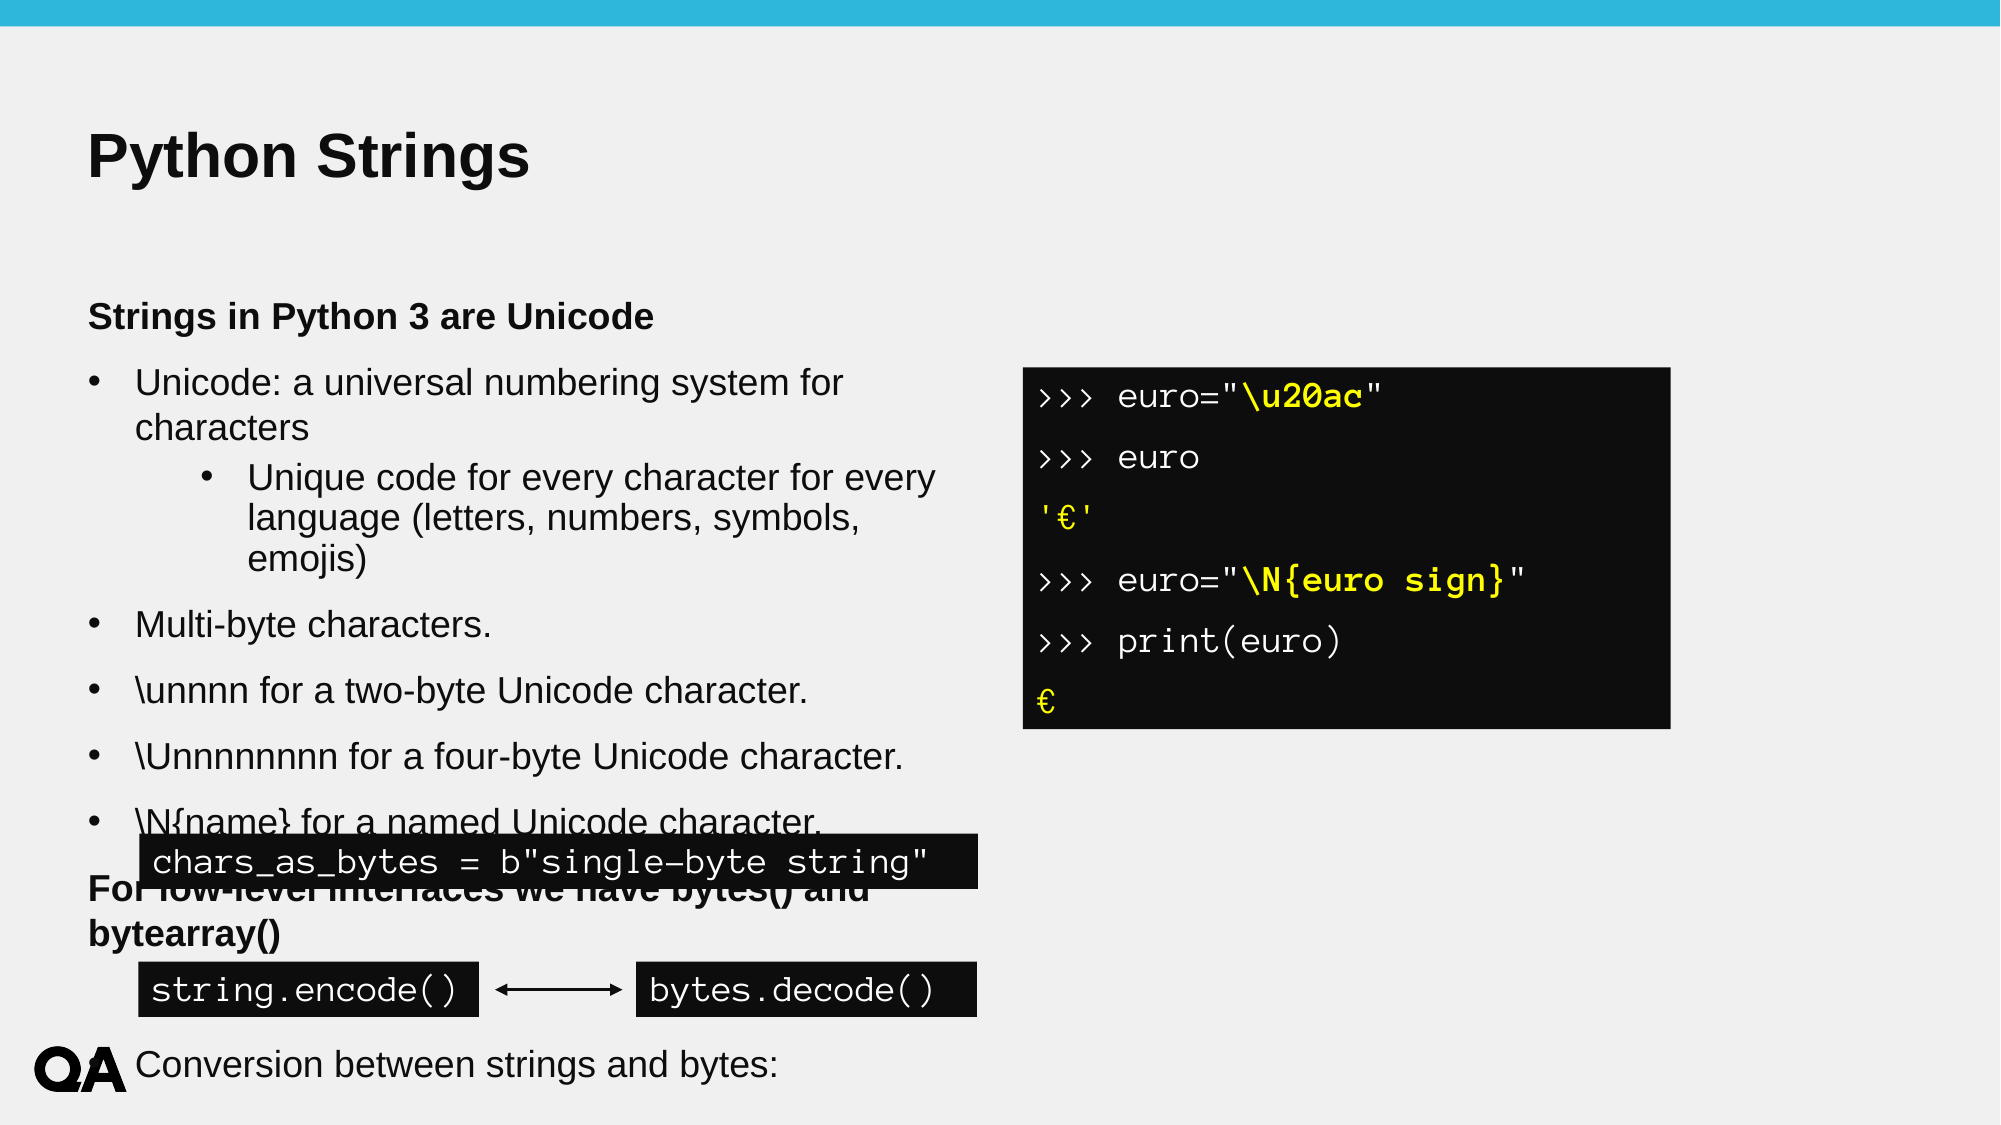

# Python Strings
Strings in Python 3 are Unicode
Unicode: a universal numbering system for characters
Unique code for every character for every language (letters, numbers, symbols, emojis)
Multi-byte characters.
\unnnn for a two-byte Unicode character.
\Unnnnnnnn for a four-byte Unicode character.
\N{name} for a named Unicode character.
For low-level interfaces we have bytes() and bytearray()

Conversion between strings and bytes:
>>> euro="\u20ac"
>>> euro
'€'
>>> euro="\N{euro sign}"
>>> print(euro)
€
chars_as_bytes = b"single-byte string"
string.encode()
bytes.decode()